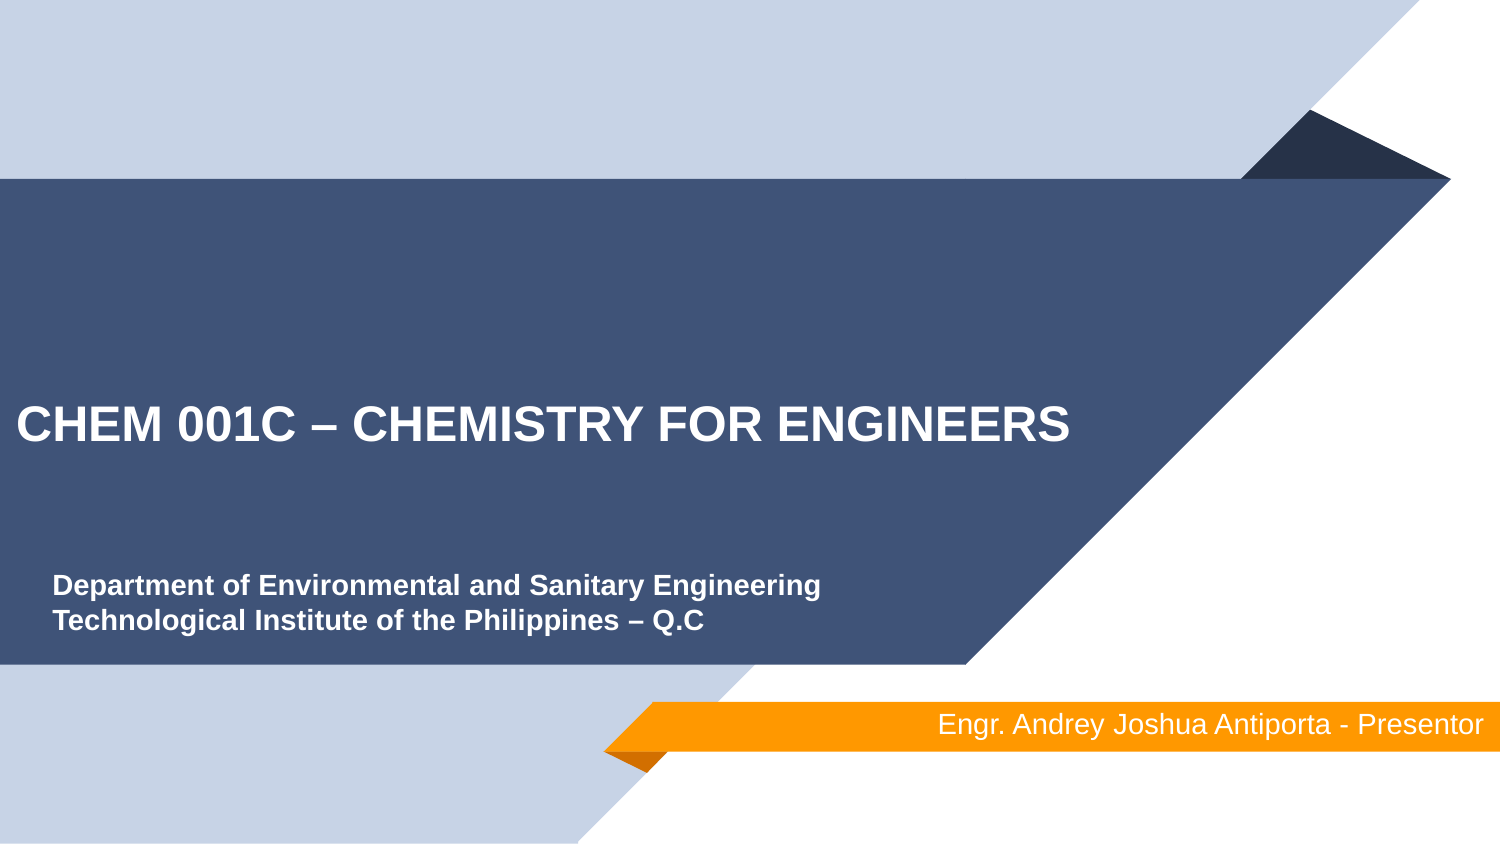

# CHEM 001C – CHEMISTRY FOR ENGINEERS
Department of Environmental and Sanitary Engineering
Technological Institute of the Philippines – Q.C
Engr. Andrey Joshua Antiporta - Presentor